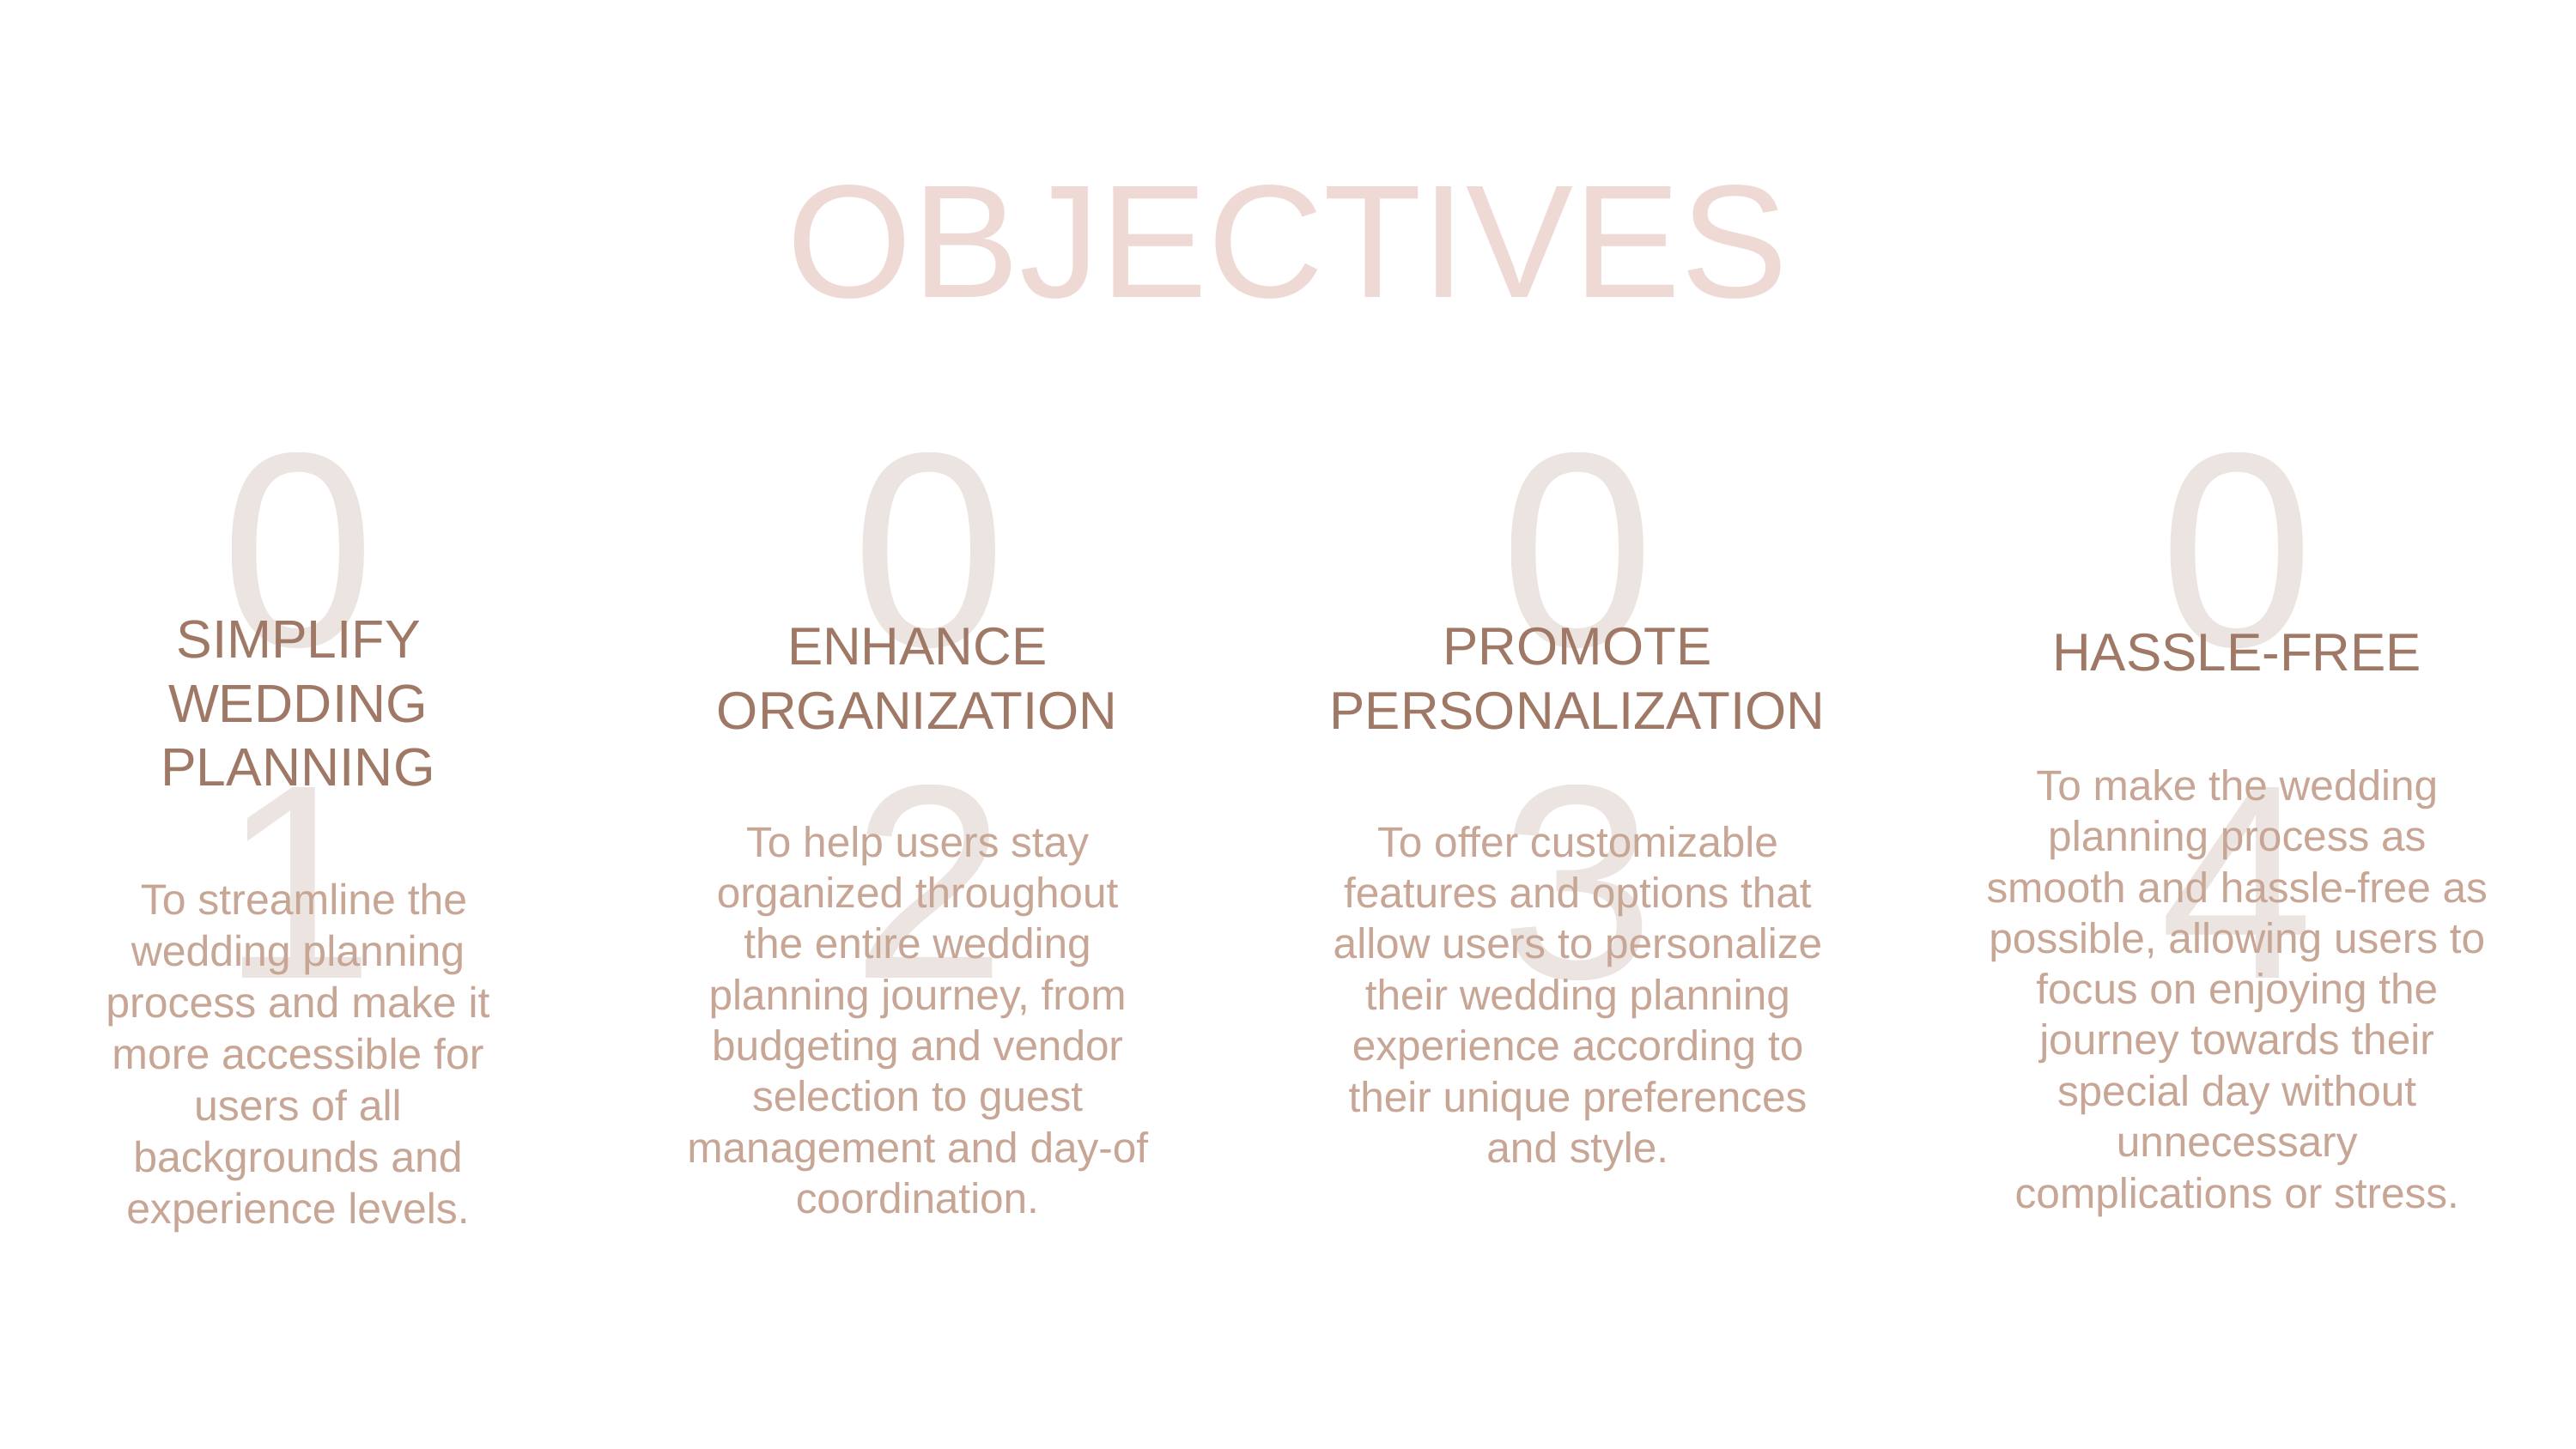

OBJECTIVES
01
02
03
04
SIMPLIFY WEDDING PLANNING
 To streamline the wedding planning process and make it more accessible for users of all backgrounds and experience levels.
ENHANCE ORGANIZATION
To help users stay organized throughout the entire wedding planning journey, from budgeting and vendor selection to guest management and day-of coordination.
PROMOTE PERSONALIZATION
To offer customizable features and options that allow users to personalize their wedding planning experience according to their unique preferences and style.
HASSLE-FREE
To make the wedding planning process as smooth and hassle-free as possible, allowing users to focus on enjoying the journey towards their special day without unnecessary complications or stress.